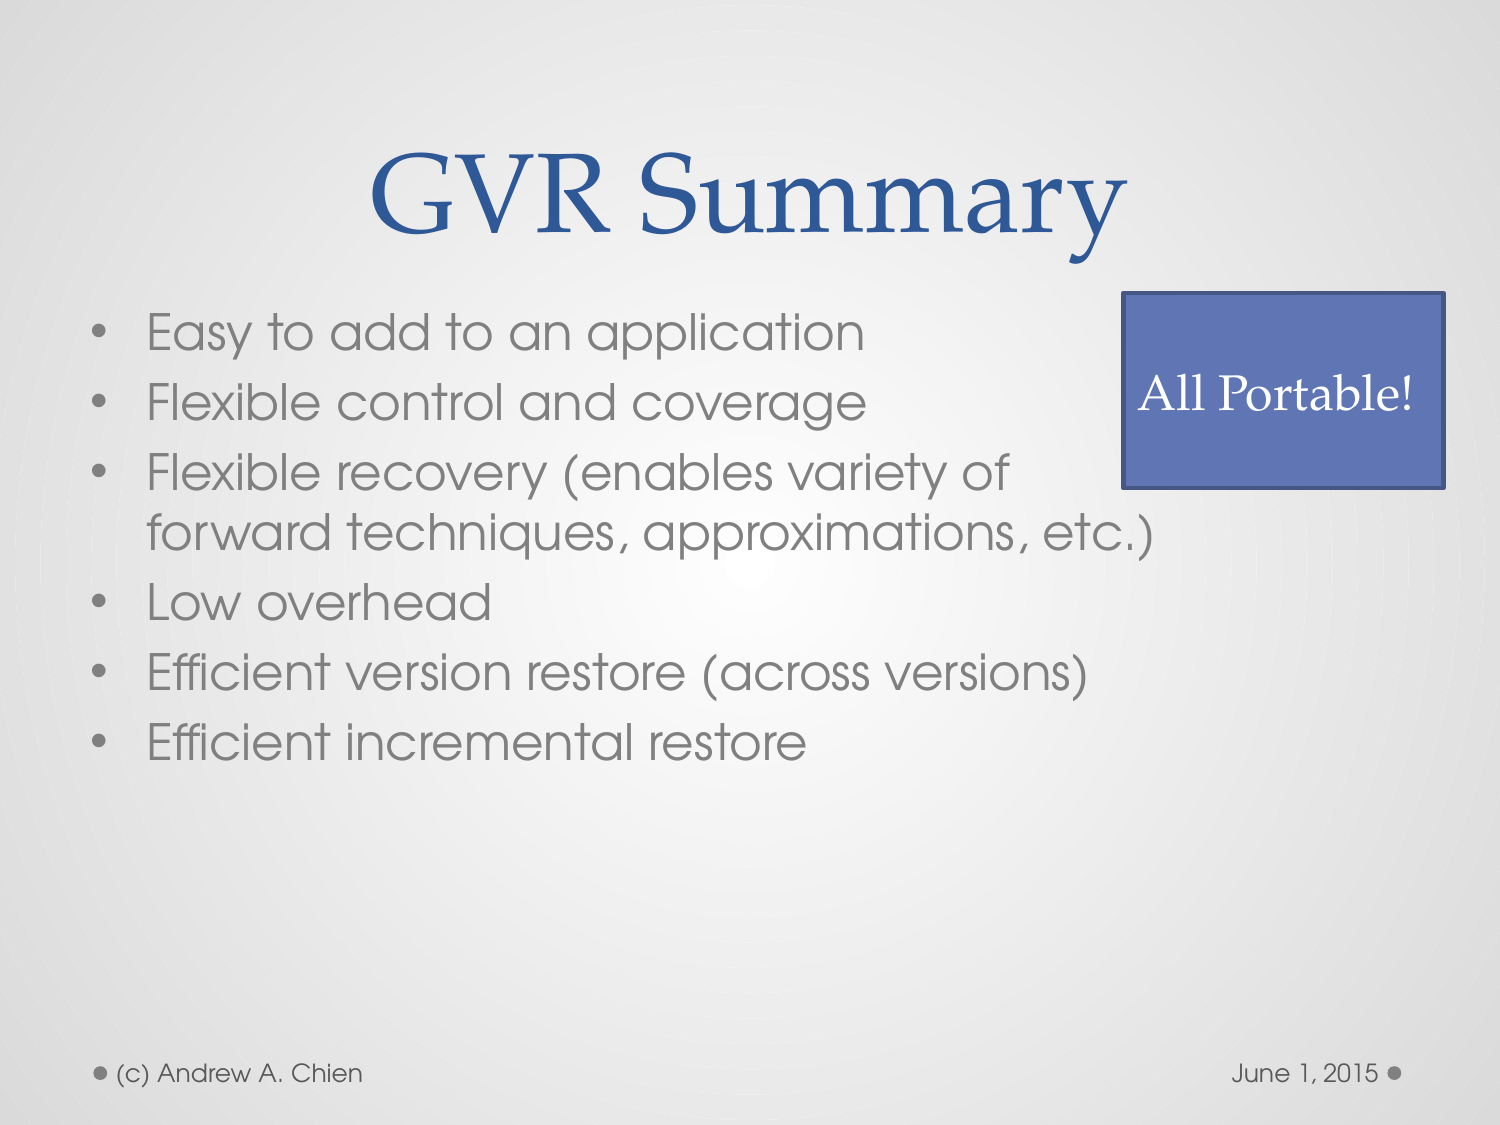

# GVR Summary
Easy to add to an application
Flexible control and coverage
Flexible recovery (enables variety of forward techniques, approximations, etc.)
Low overhead
Efficient version restore (across versions)
Efficient incremental restore

All Portable!

(c) Andrew A. Chien
June 1, 2015